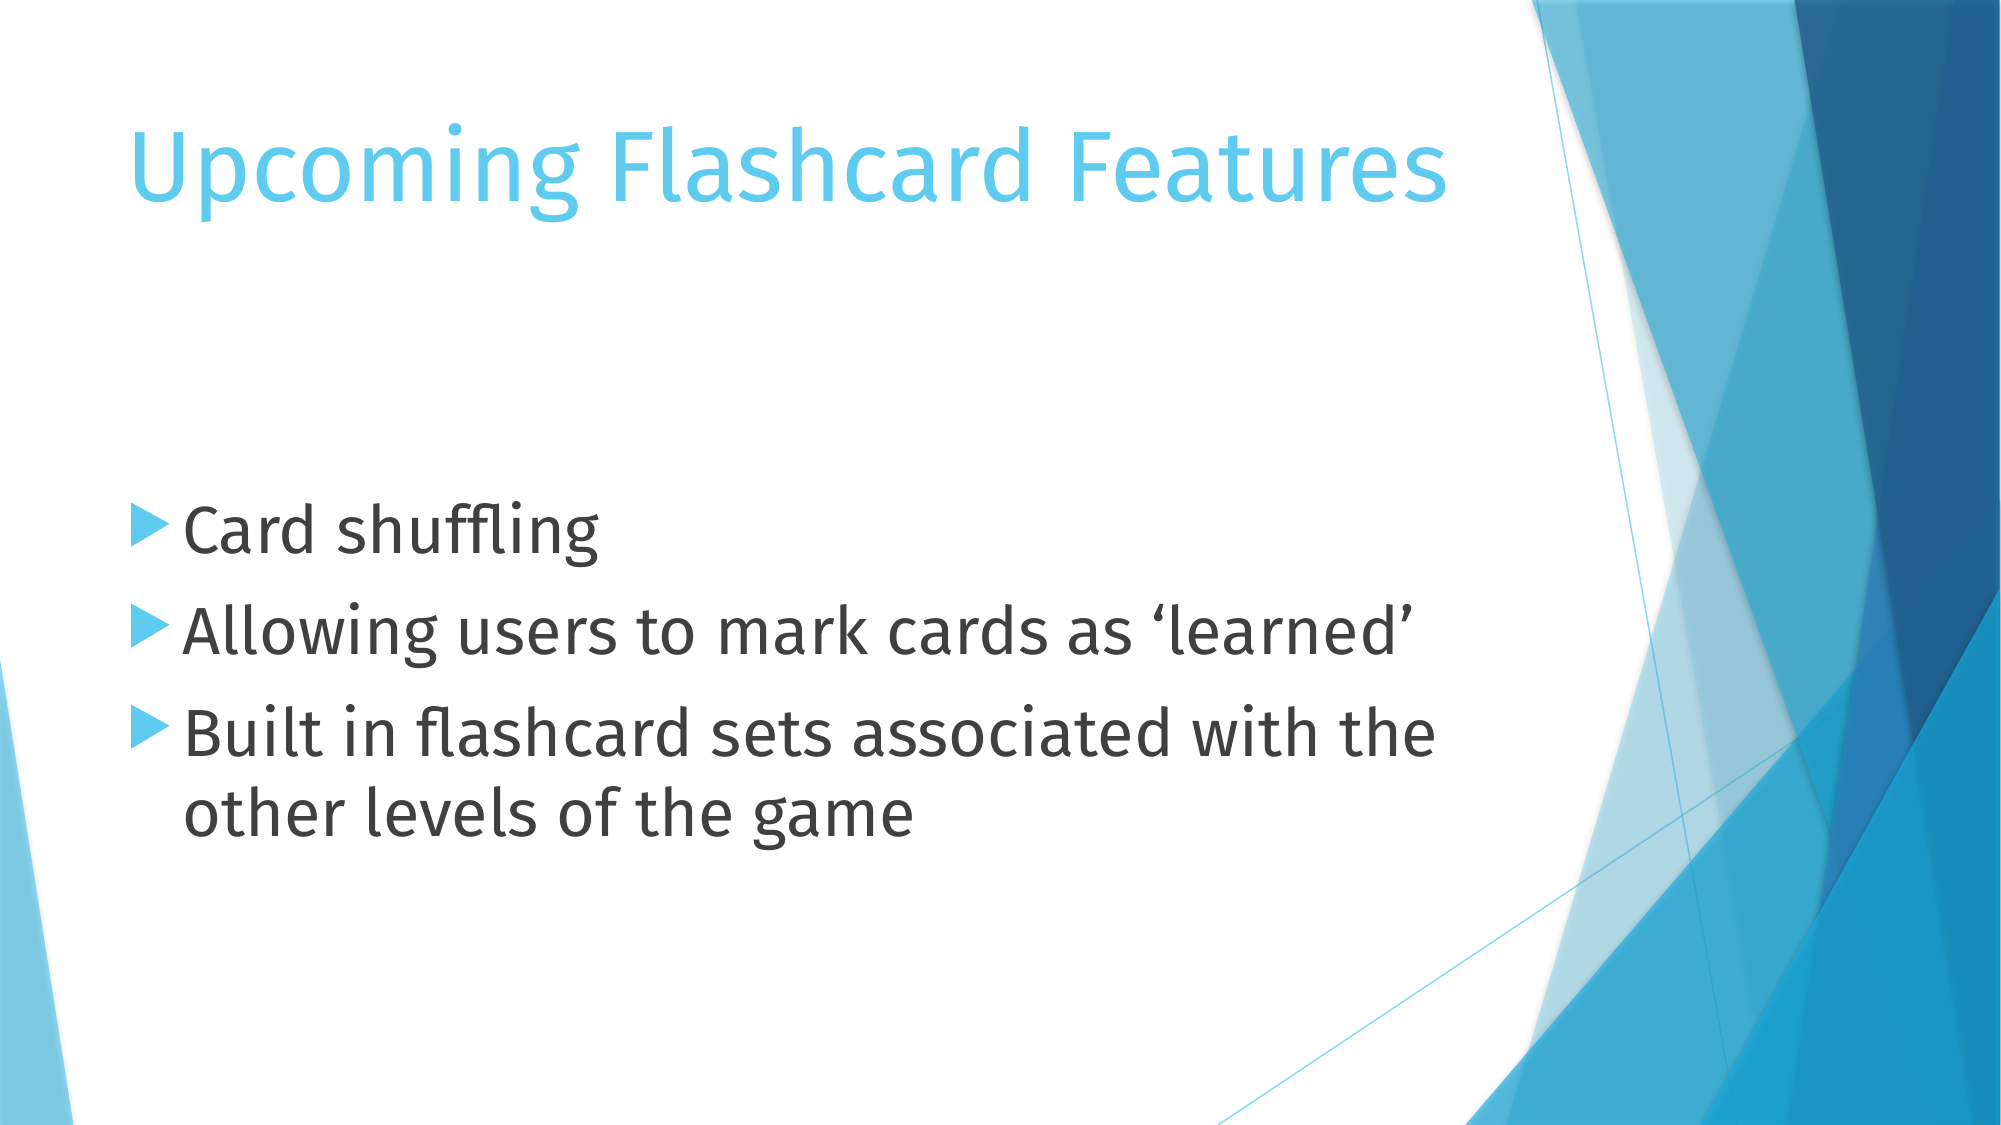

# Upcoming Flashcard Features
Card shuffling
Allowing users to mark cards as ‘learned’
Built in flashcard sets associated with the other levels of the game